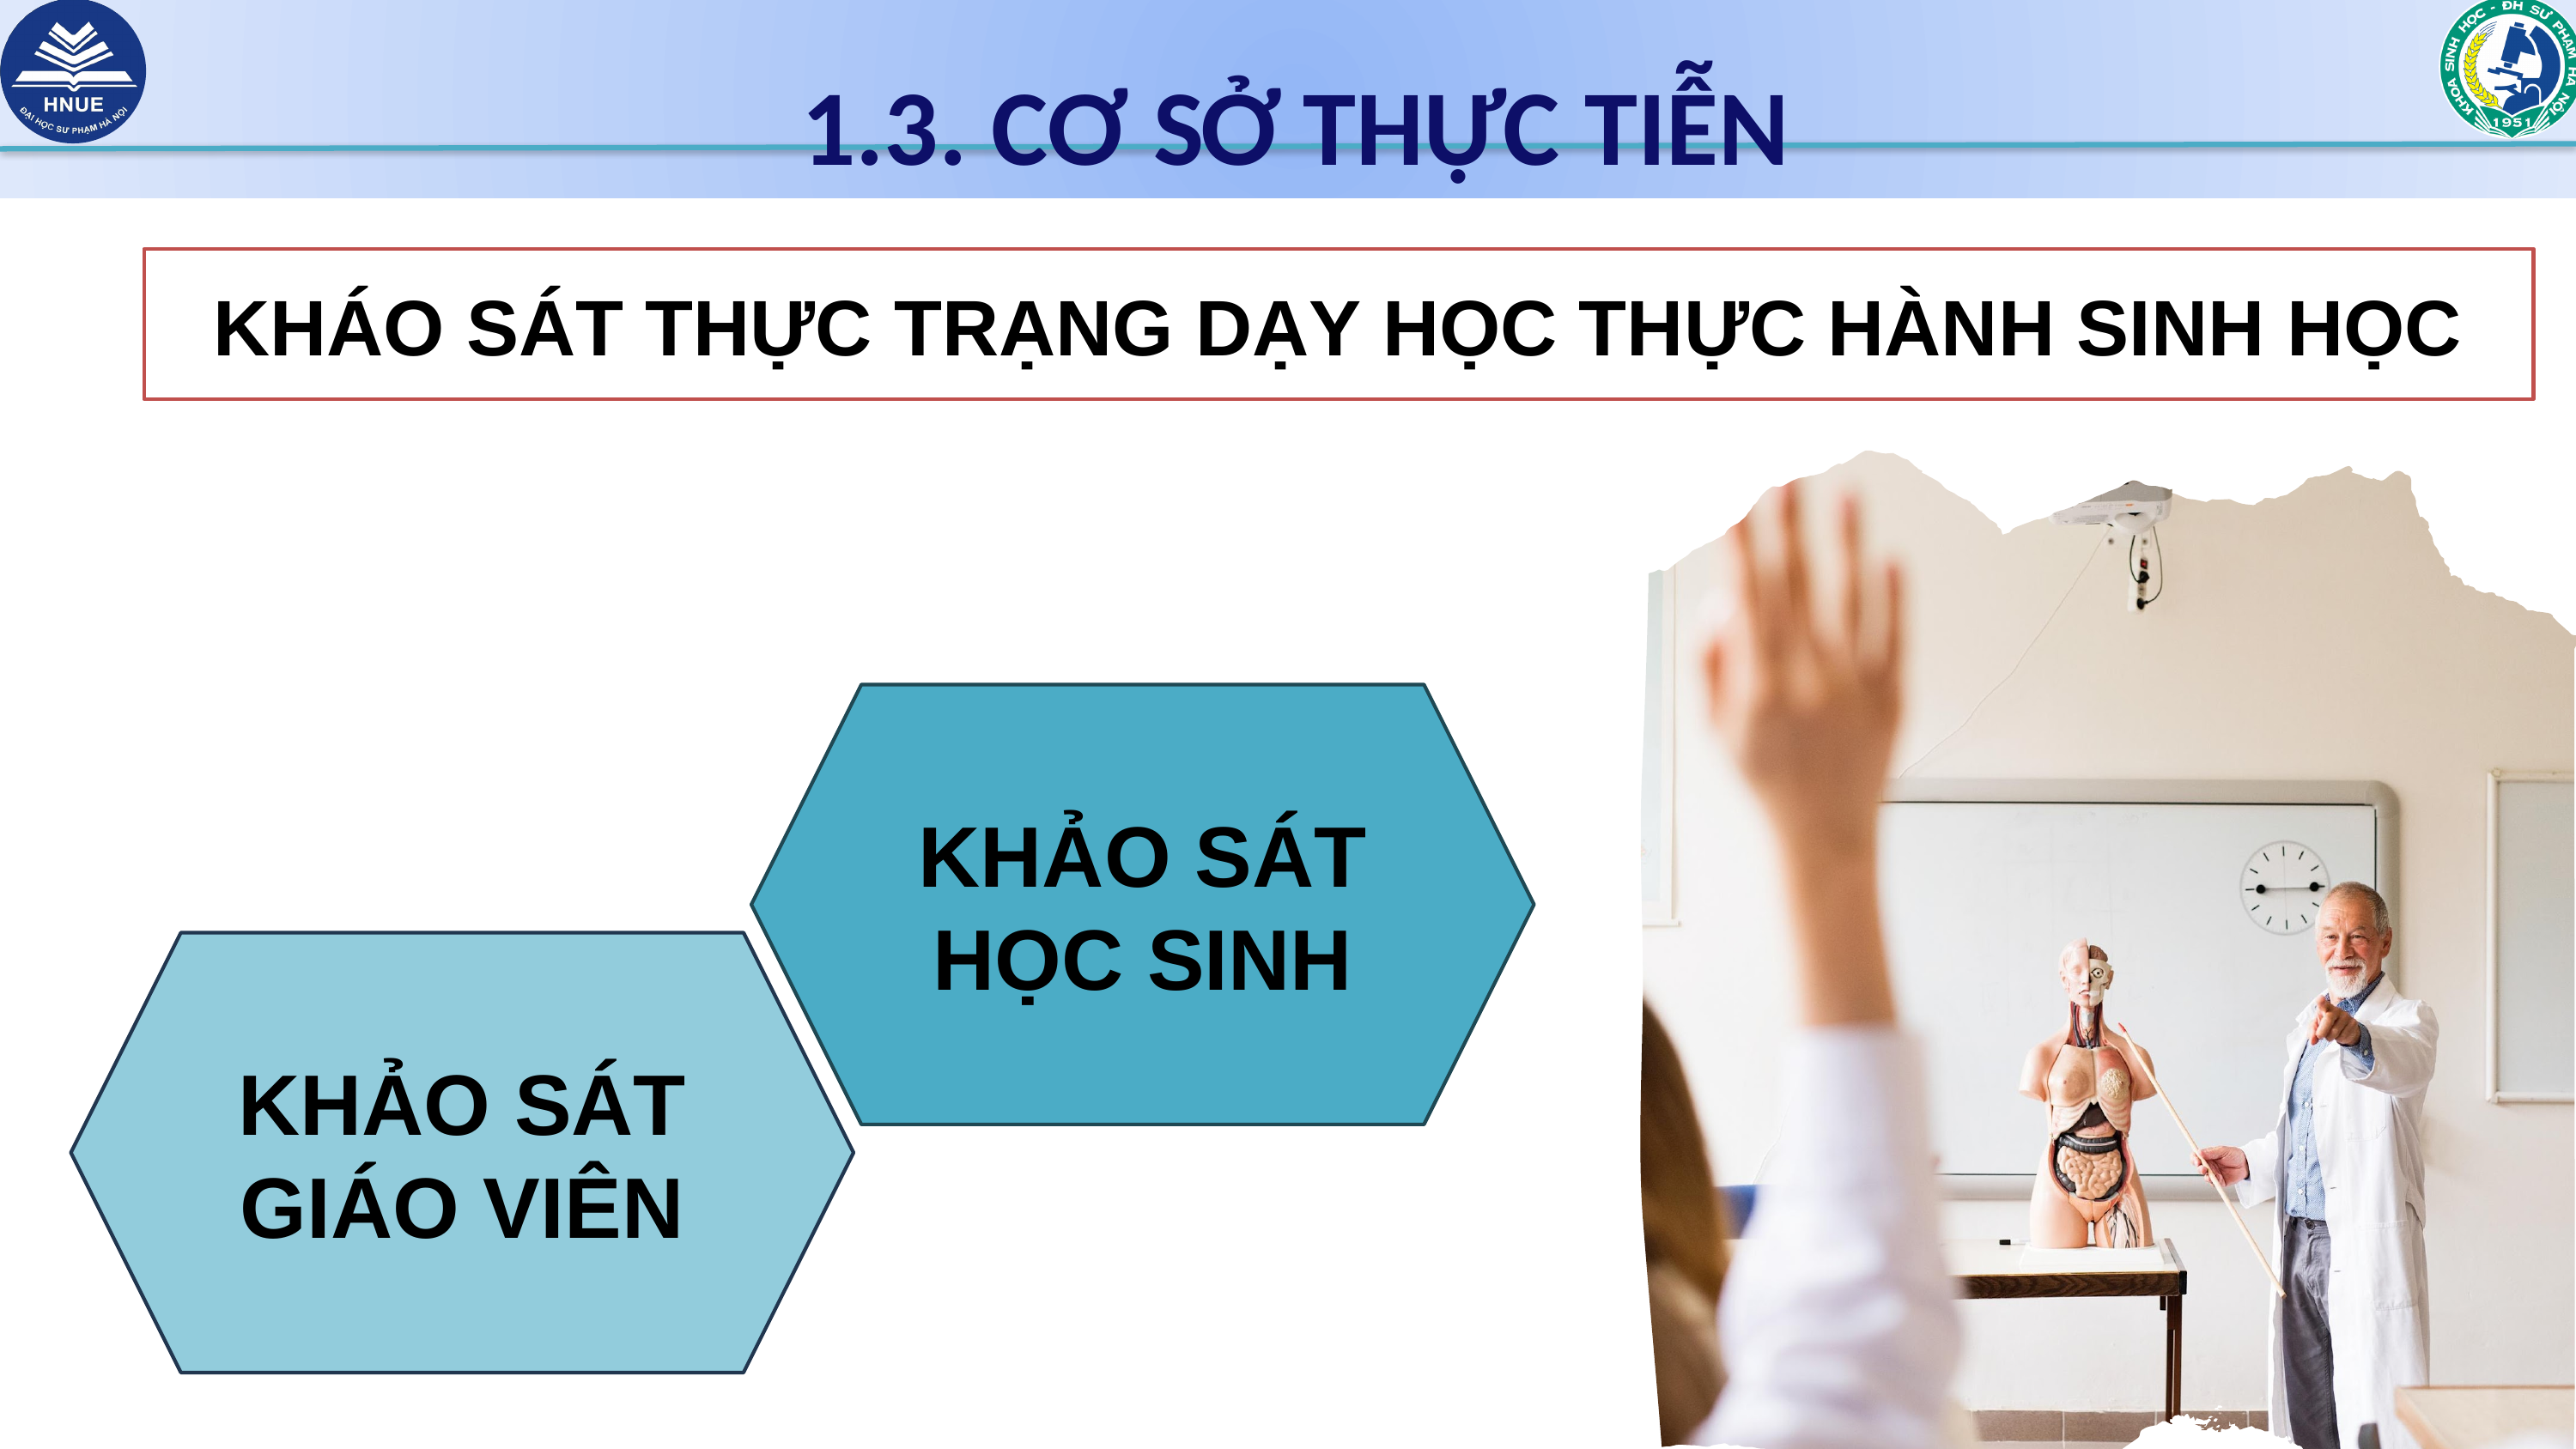

1.3. CƠ SỞ THỰC TIỄN
KHÁO SÁT THỰC TRẠNG DẠY HỌC THỰC HÀNH SINH HỌC

KHẢO SÁT HỌC SINH
KHẢO SÁT GIÁO VIÊN